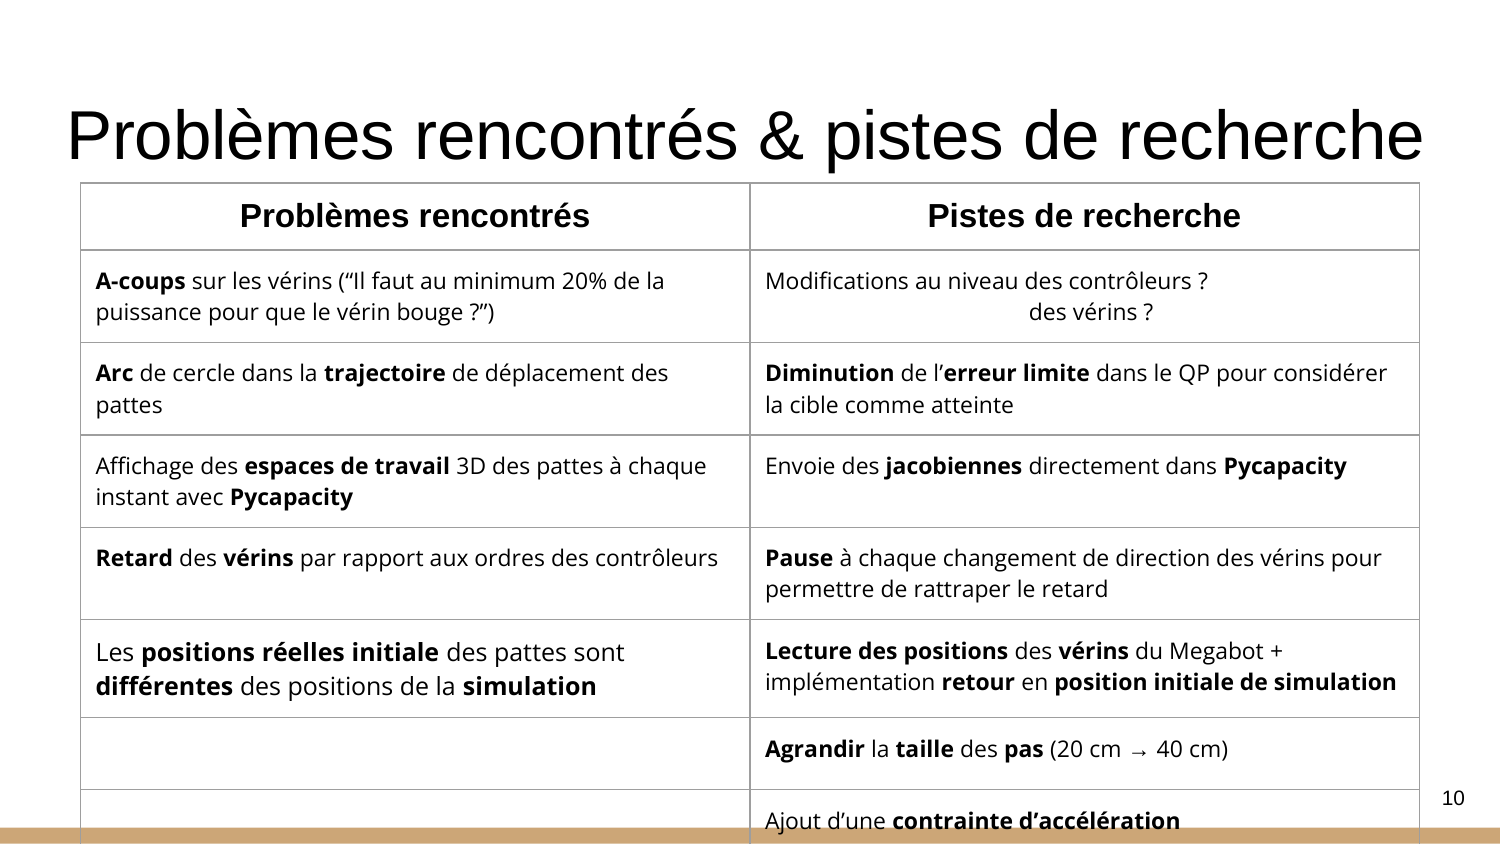

# Problèmes rencontrés & pistes de recherche
| Problèmes rencontrés | Pistes de recherche |
| --- | --- |
| A-coups sur les vérins (“Il faut au minimum 20% de la puissance pour que le vérin bouge ?”) | Modifications au niveau des contrôleurs ? des vérins ? |
| Arc de cercle dans la trajectoire de déplacement des pattes | Diminution de l’erreur limite dans le QP pour considérer la cible comme atteinte |
| Affichage des espaces de travail 3D des pattes à chaque instant avec Pycapacity | Envoie des jacobiennes directement dans Pycapacity |
| Retard des vérins par rapport aux ordres des contrôleurs | Pause à chaque changement de direction des vérins pour permettre de rattraper le retard |
| Les positions réelles initiale des pattes sont différentes des positions de la simulation | Lecture des positions des vérins du Megabot + implémentation retour en position initiale de simulation |
|  | Agrandir la taille des pas (20 cm → 40 cm) |
|  | Ajout d’une contrainte d’accélération |
10